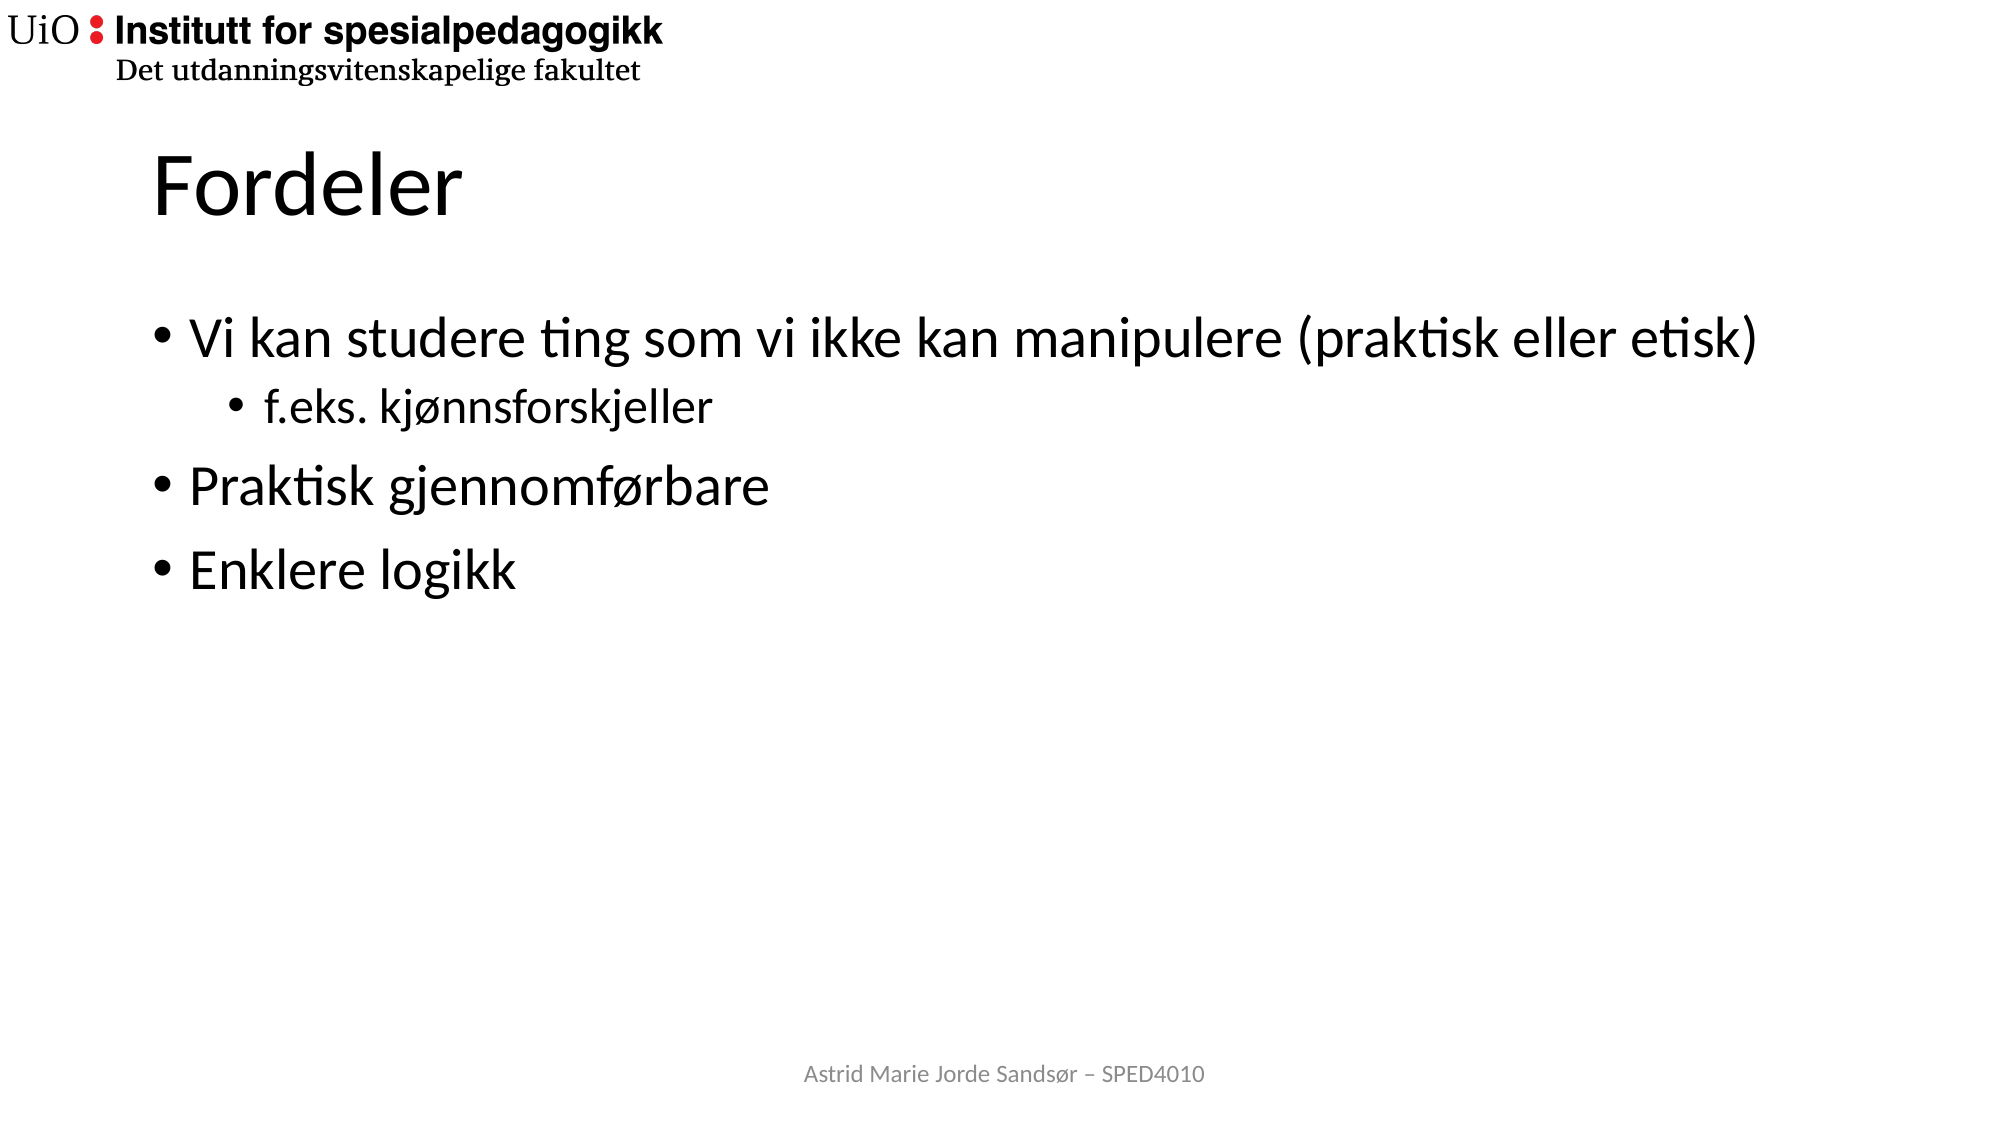

# Fordeler
Vi kan studere ting som vi ikke kan manipulere (praktisk eller etisk)
f.eks. kjønnsforskjeller
Praktisk gjennomførbare
Enklere logikk

Astrid Marie Jorde Sandsør – SPED4010